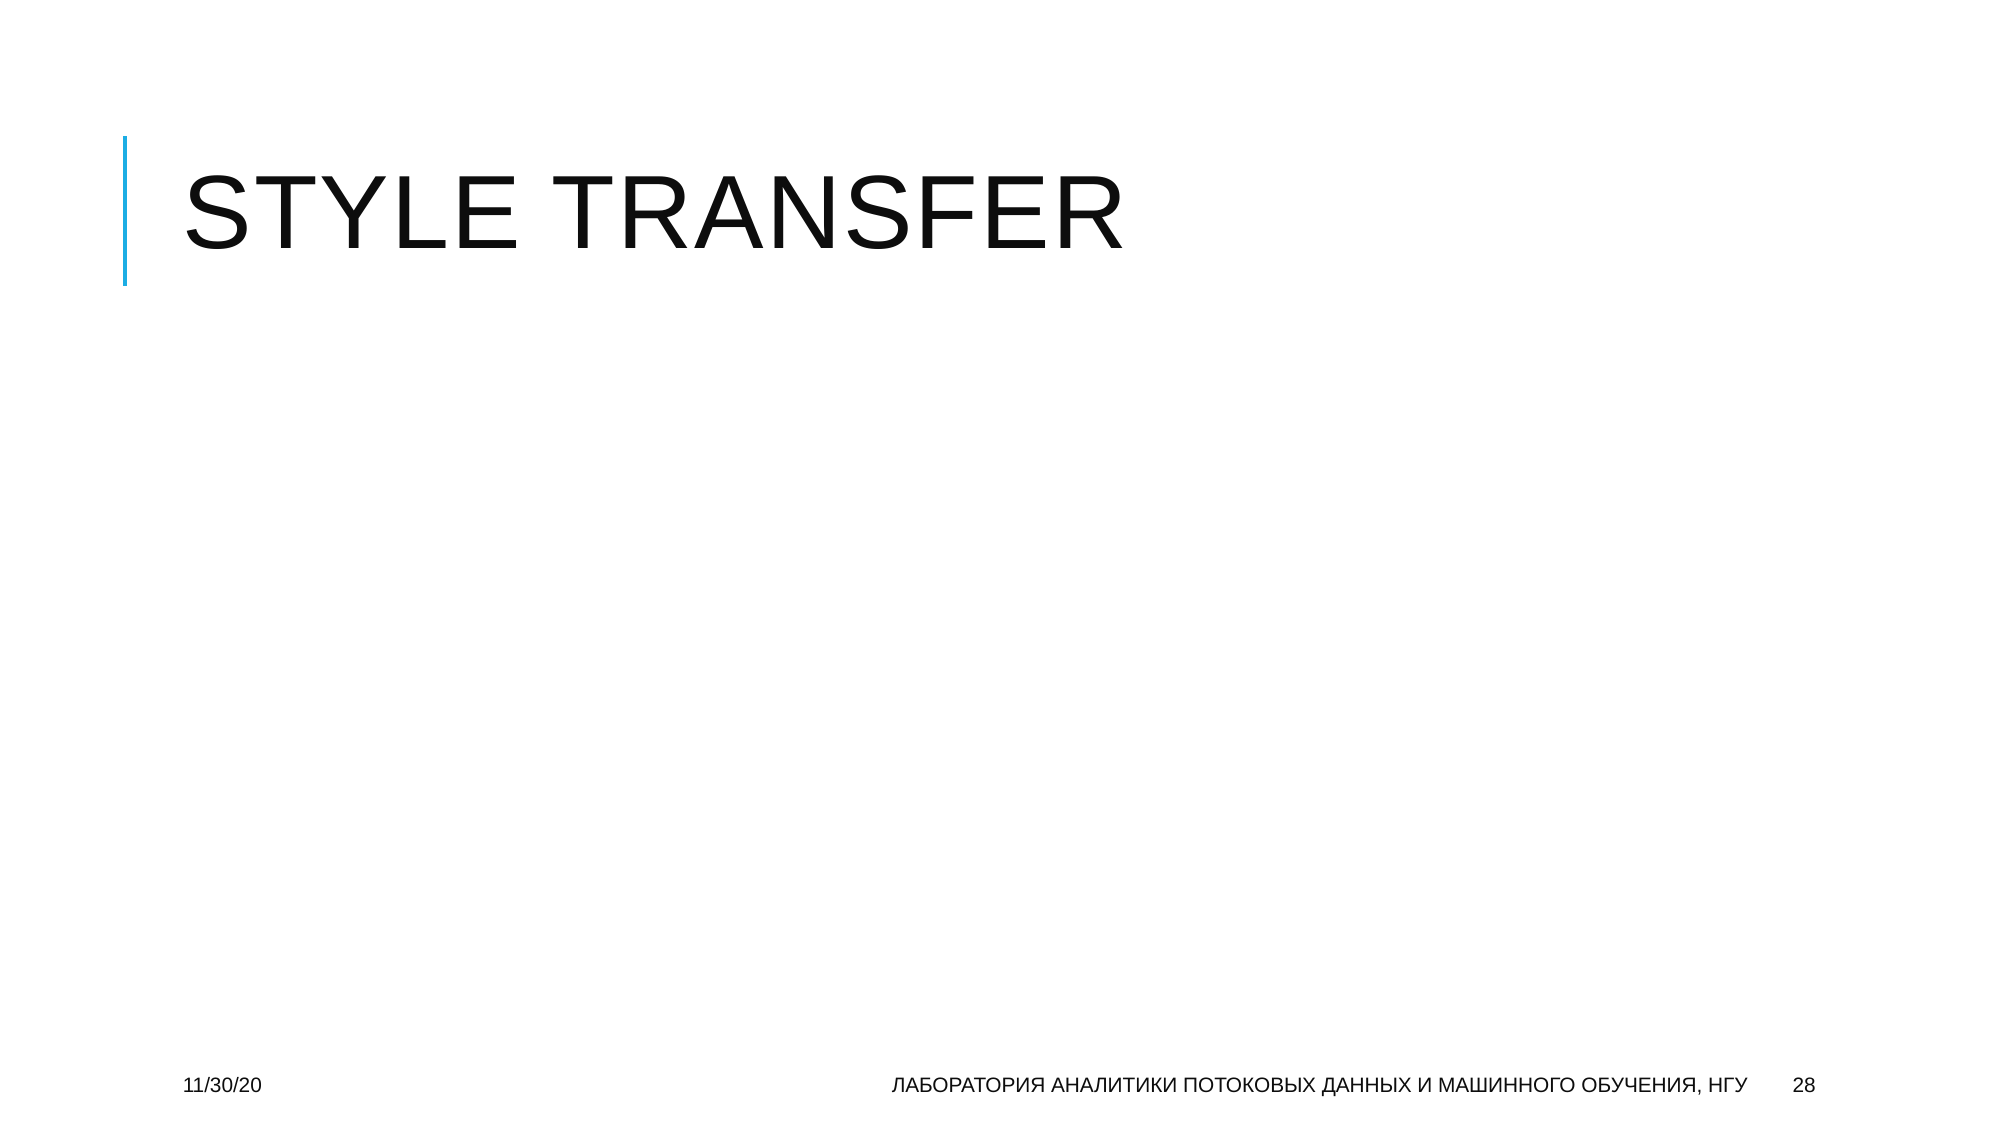

# Style transfer
11/30/20
Лаборатория аналитики потоковых данных и машинного обучения, НГУ
28